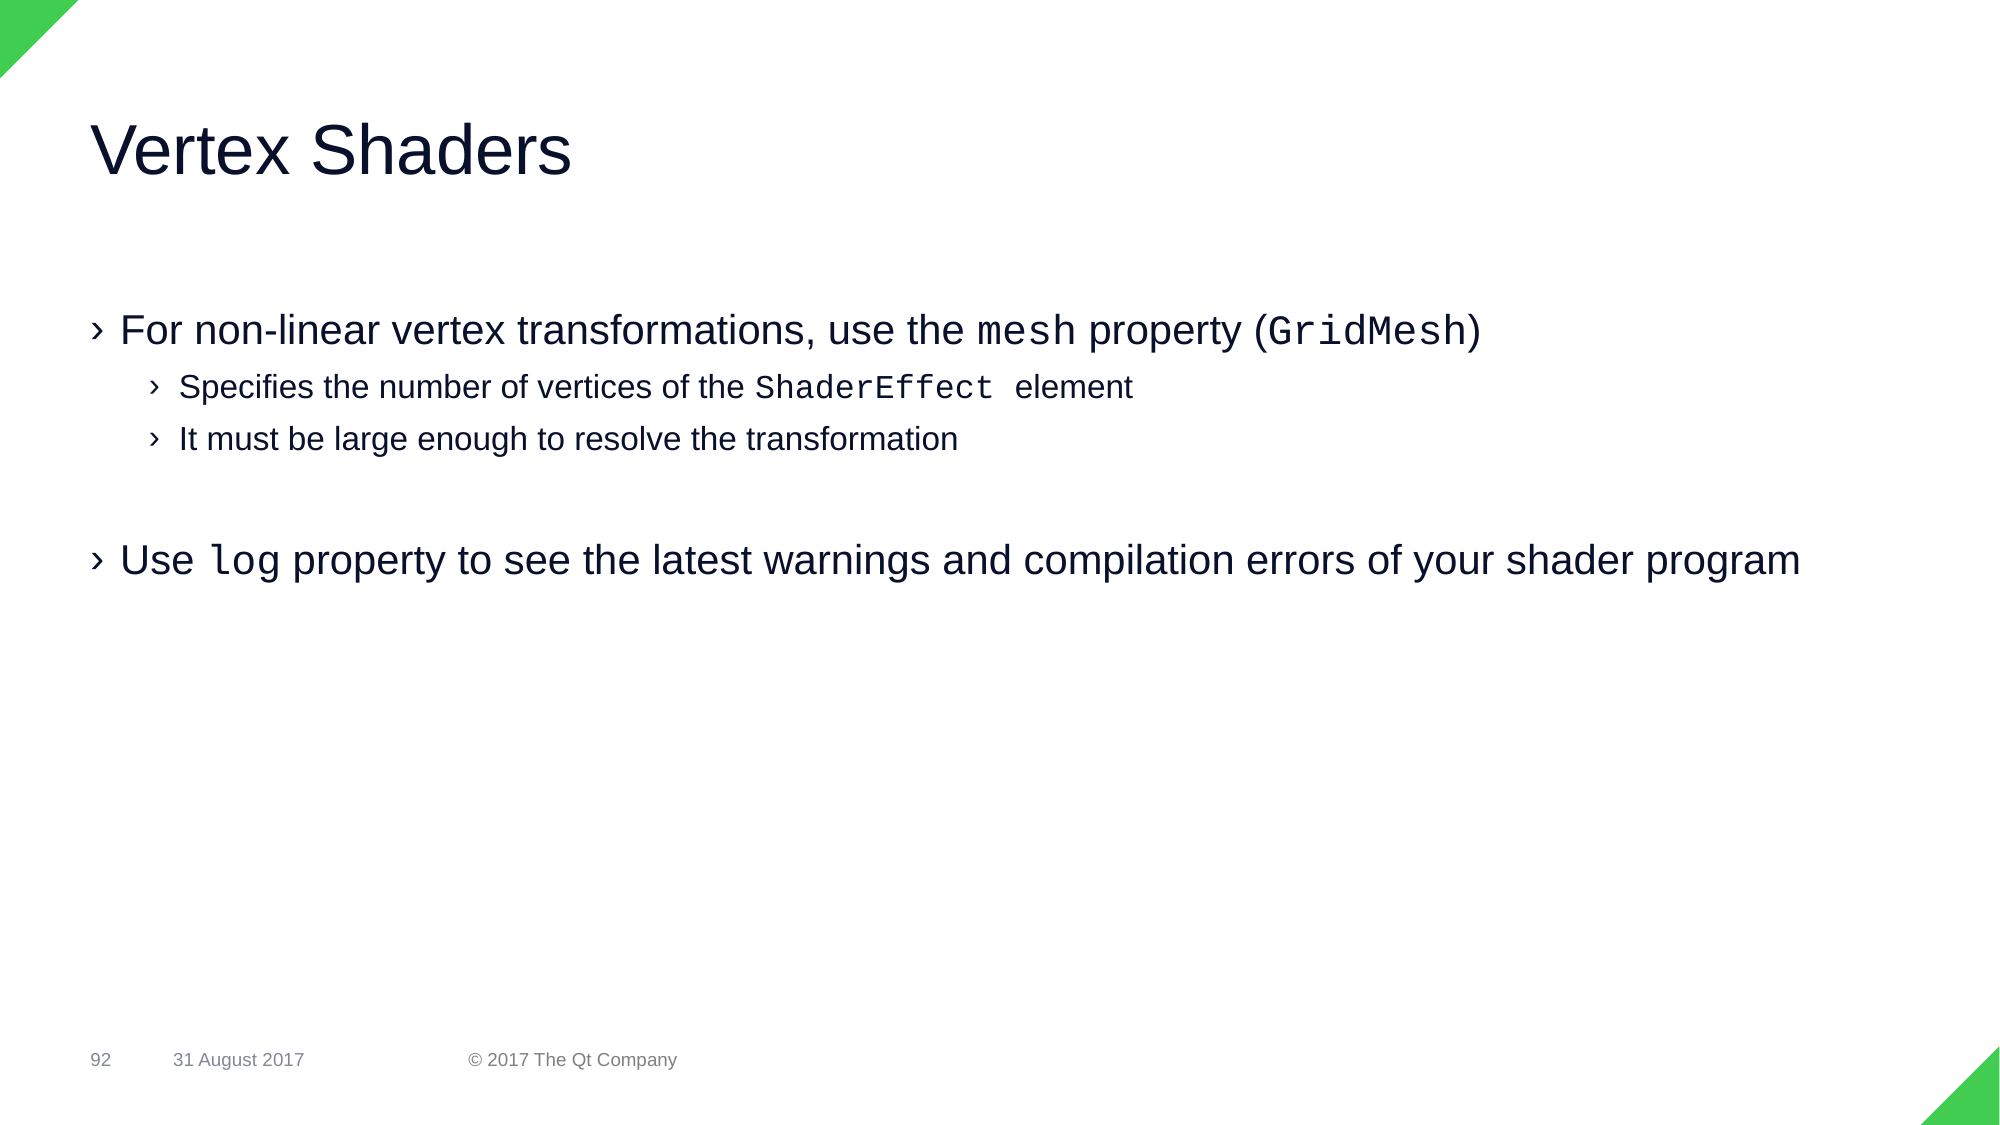

# Vertex Shaders
For non-linear vertex transformations, use the mesh property (GridMesh)
Specifies the number of vertices of the ShaderEffect element
It must be large enough to resolve the transformation

Use log property to see the latest warnings and compilation errors of your shader program

92
31 August 2017
© 2017 The Qt Company